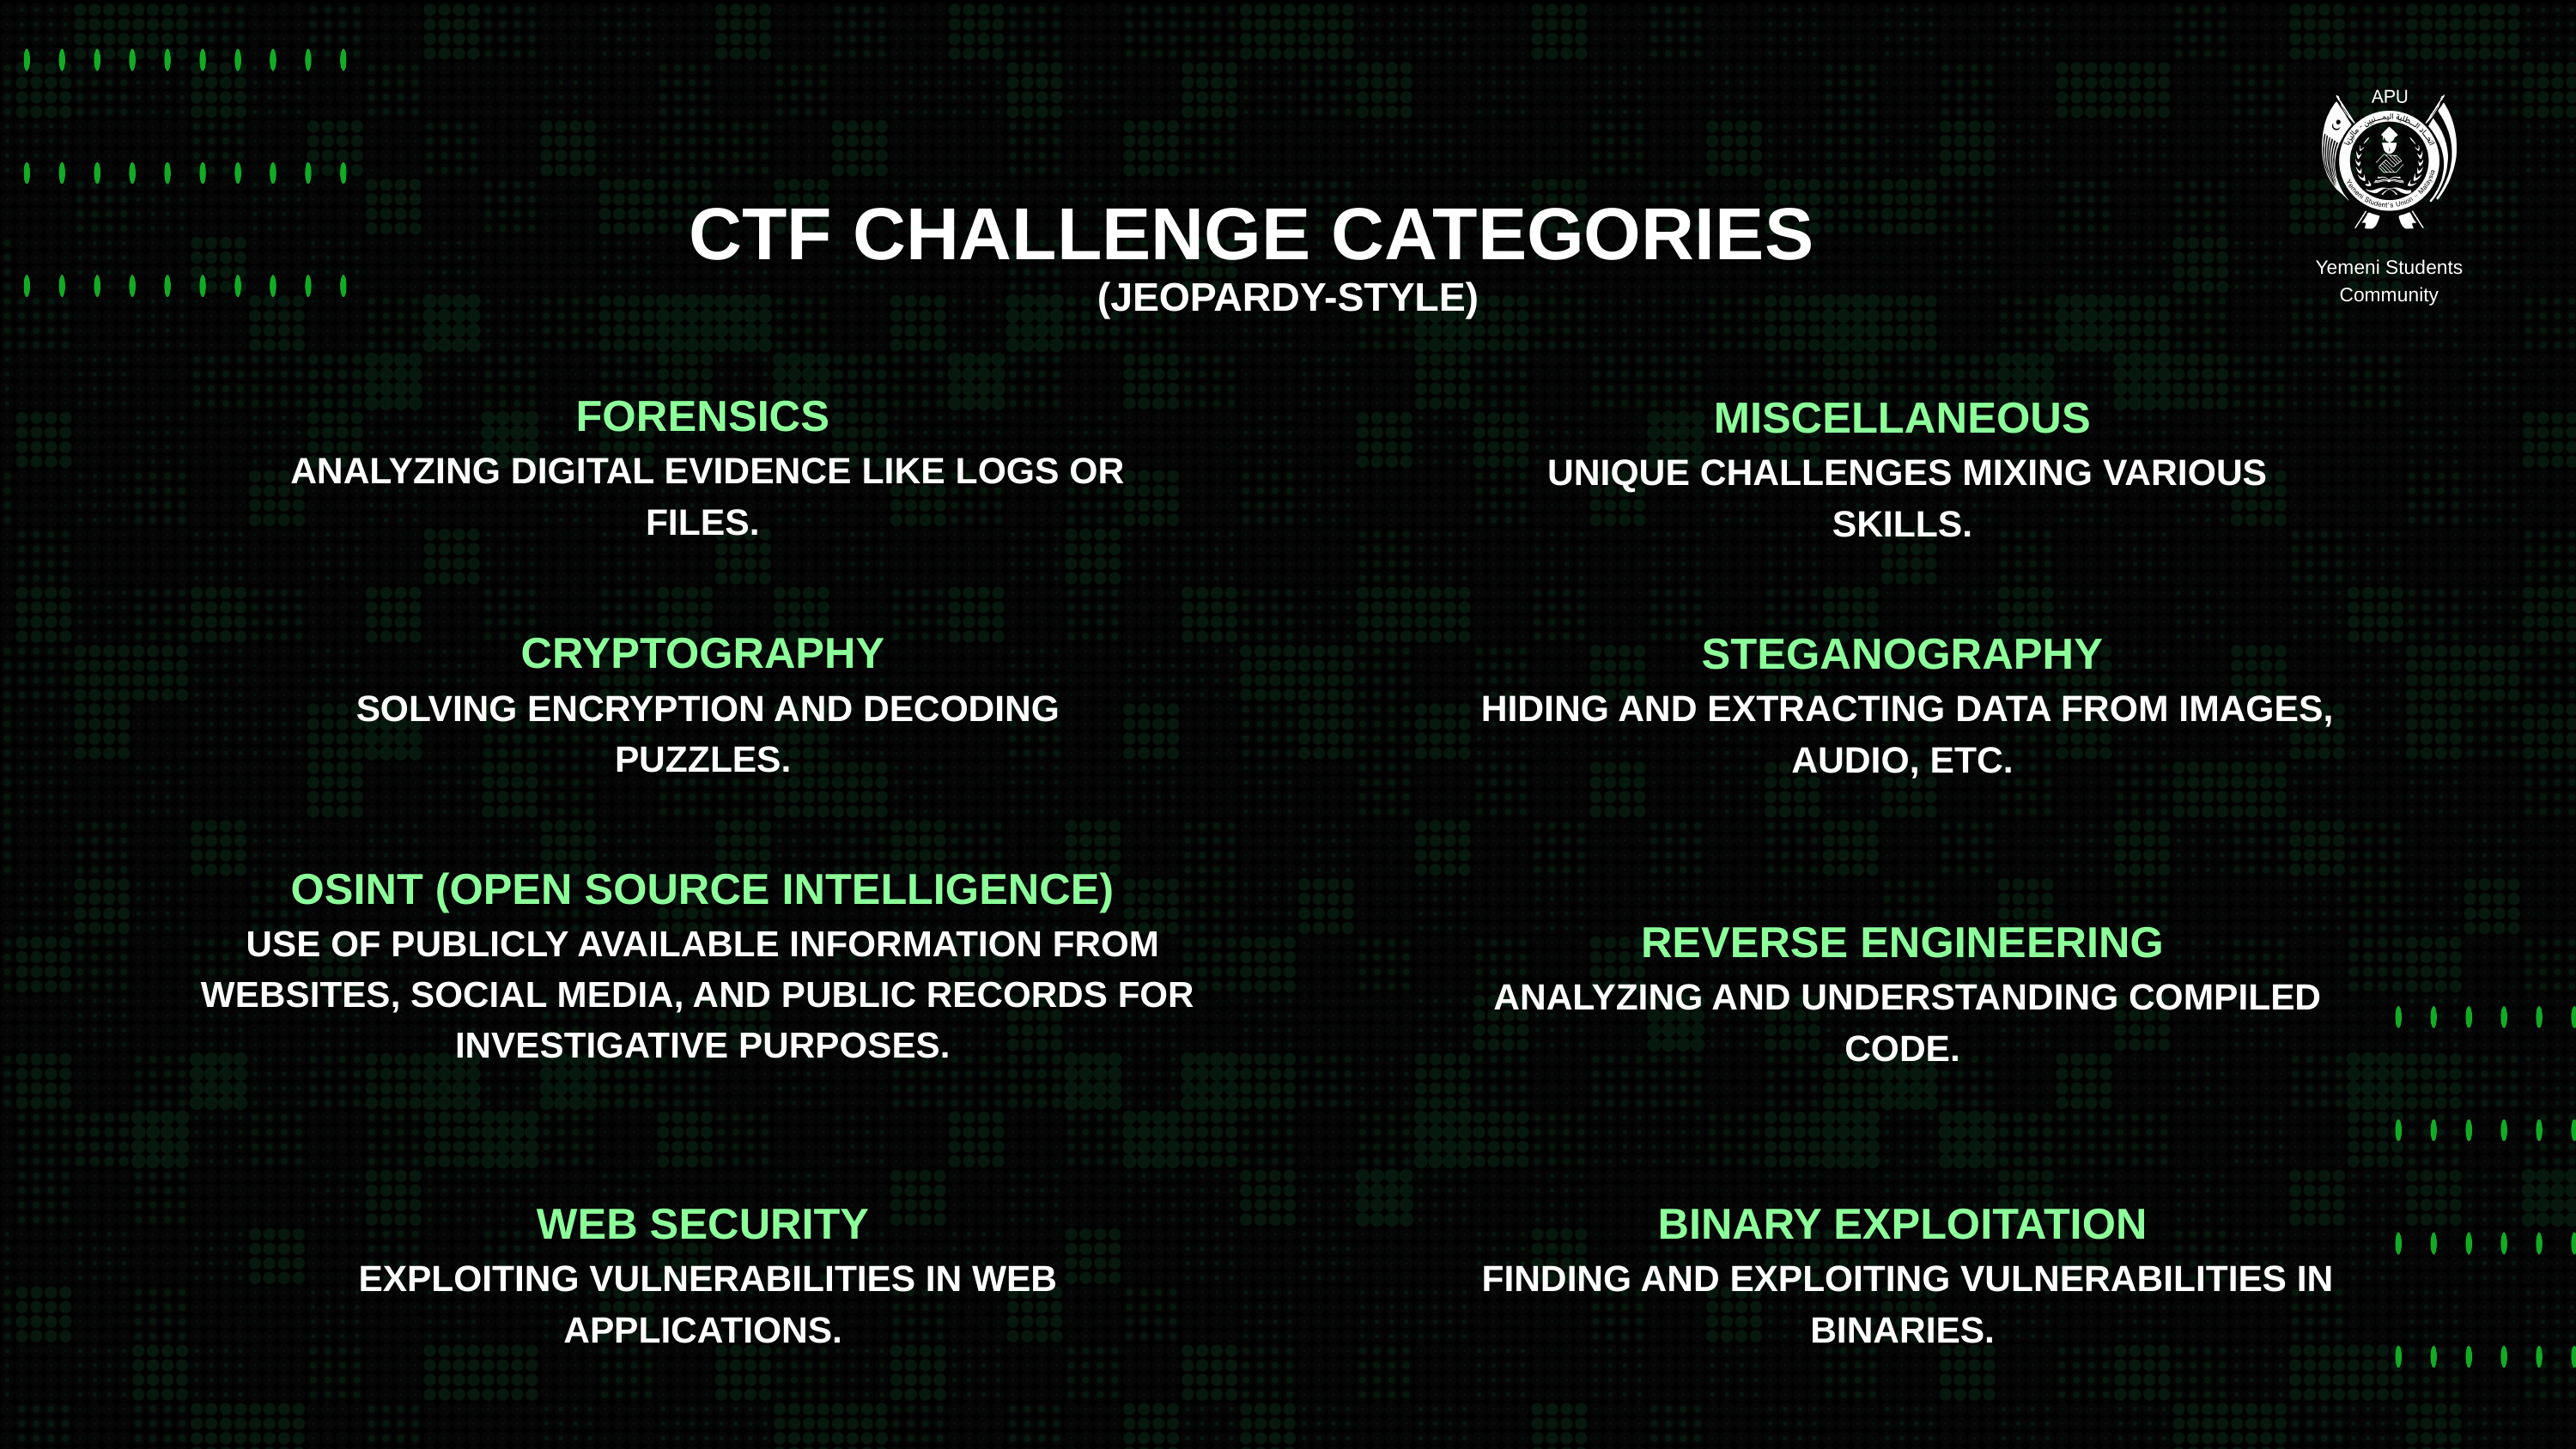

Yemeni Students Community
CTF CHALLENGE CATEGORIES
(JEOPARDY-STYLE)
FORENSICS
 ANALYZING DIGITAL EVIDENCE LIKE LOGS OR FILES.
MISCELLANEOUS
 UNIQUE CHALLENGES MIXING VARIOUS SKILLS.
CRYPTOGRAPHY
 SOLVING ENCRYPTION AND DECODING PUZZLES.
STEGANOGRAPHY
 HIDING AND EXTRACTING DATA FROM IMAGES, AUDIO, ETC.
OSINT (OPEN SOURCE INTELLIGENCE)
USE OF PUBLICLY AVAILABLE INFORMATION FROM WEBSITES, SOCIAL MEDIA, AND PUBLIC RECORDS FOR  INVESTIGATIVE PURPOSES.
REVERSE ENGINEERING
 ANALYZING AND UNDERSTANDING COMPILED CODE.
WEB SECURITY
 EXPLOITING VULNERABILITIES IN WEB APPLICATIONS.
BINARY EXPLOITATION
 FINDING AND EXPLOITING VULNERABILITIES IN BINARIES.